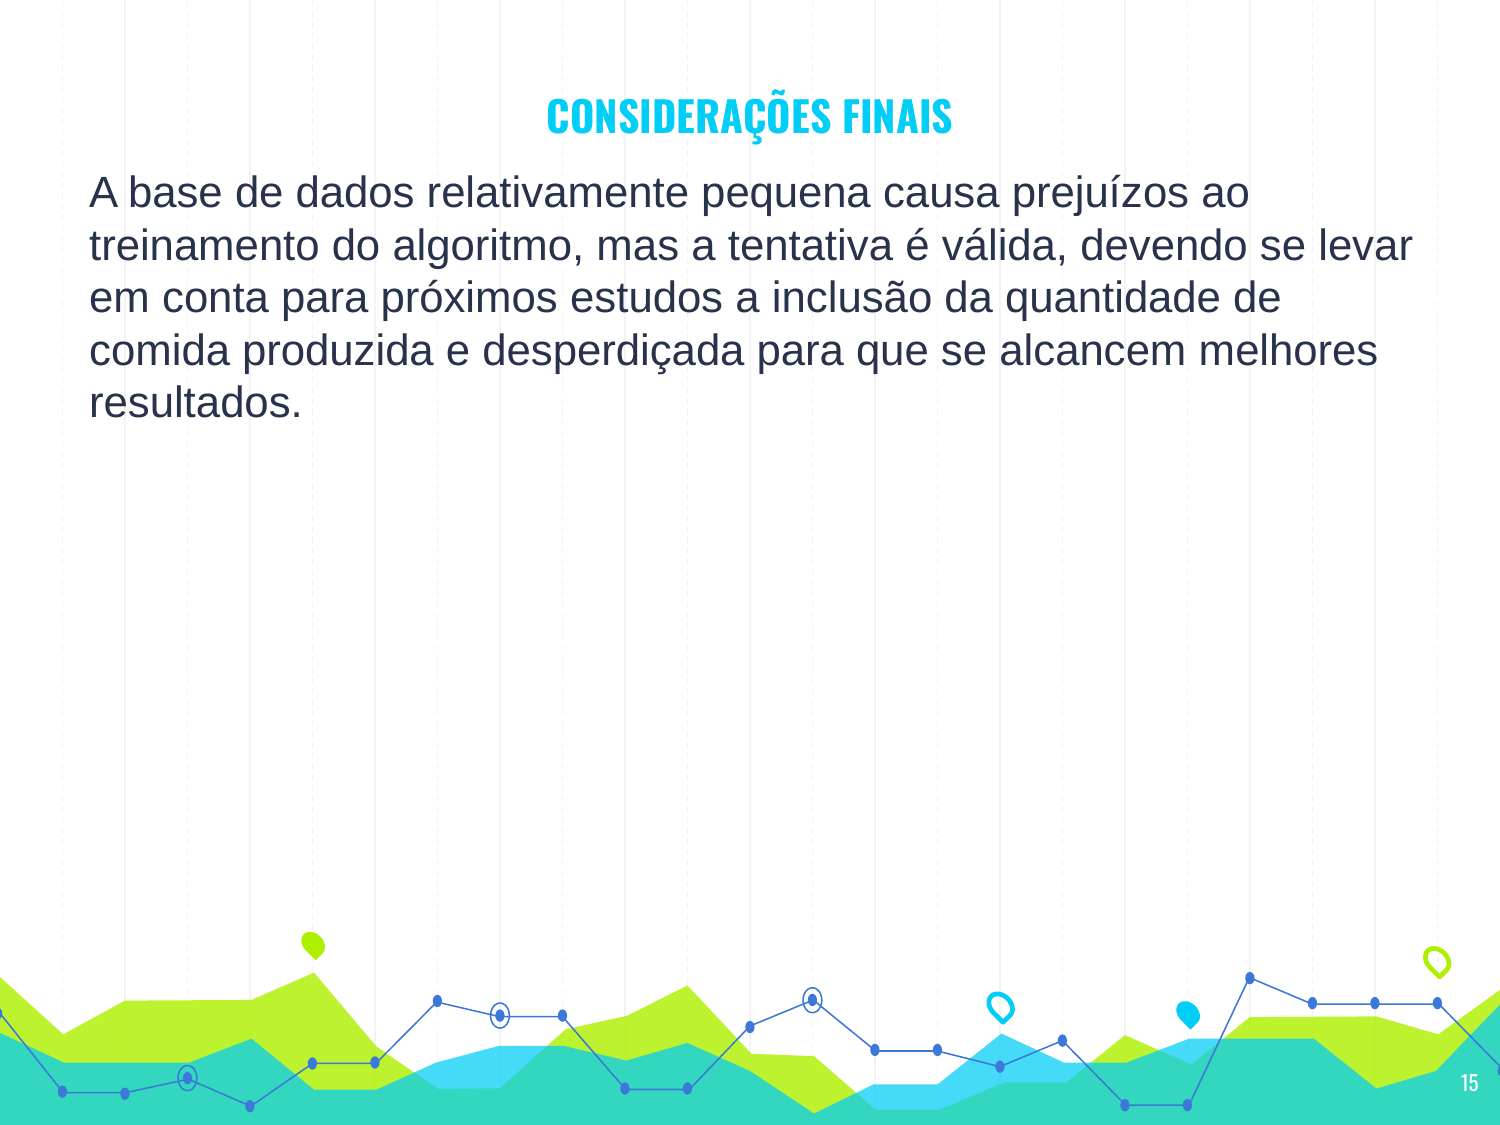

# CONSIDERAÇÕES FINAIS
A base de dados relativamente pequena causa prejuízos ao treinamento do algoritmo, mas a tentativa é válida, devendo se levar em conta para próximos estudos a inclusão da quantidade de comida produzida e desperdiçada para que se alcancem melhores resultados.
15